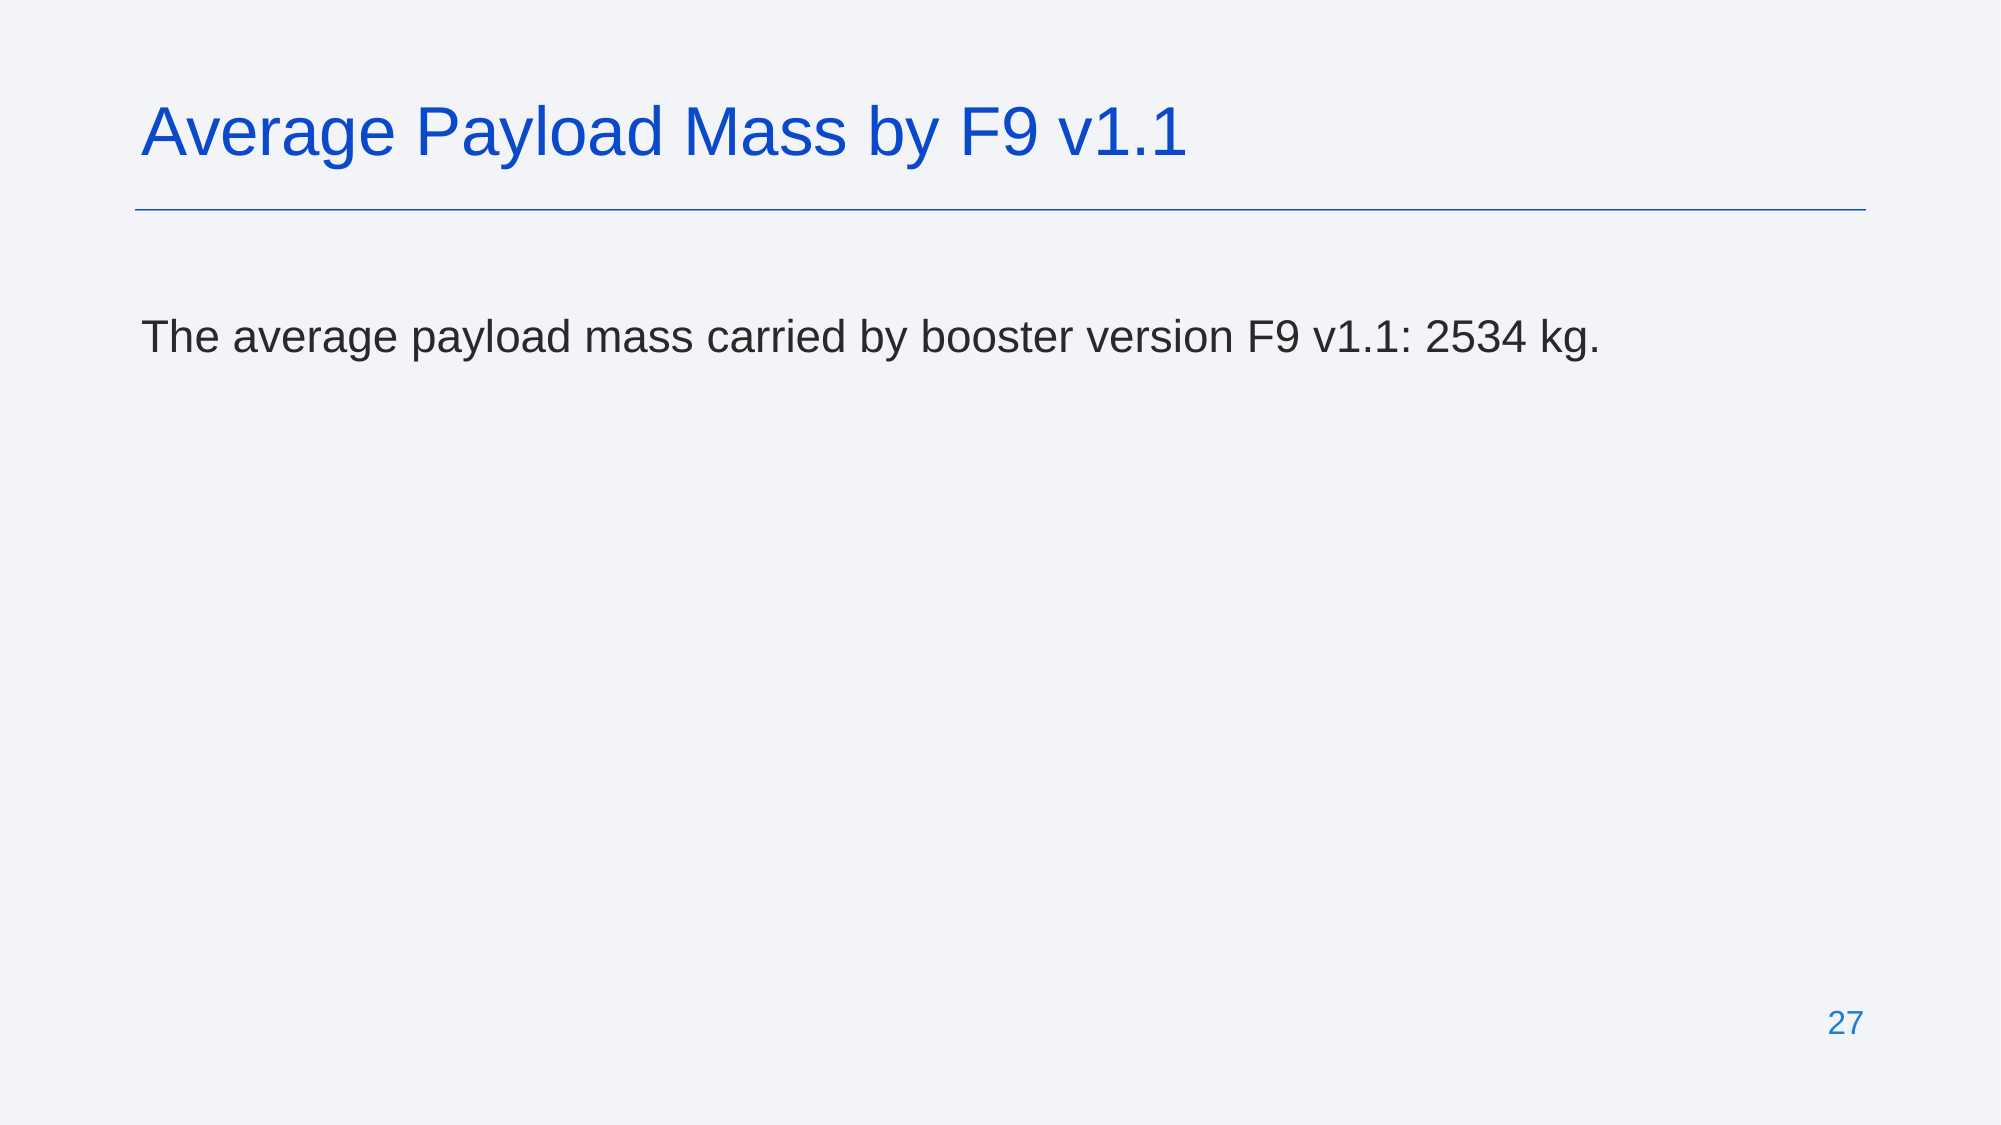

Average Payload Mass by F9 v1.1
The average payload mass carried by booster version F9 v1.1: 2534 kg.
27